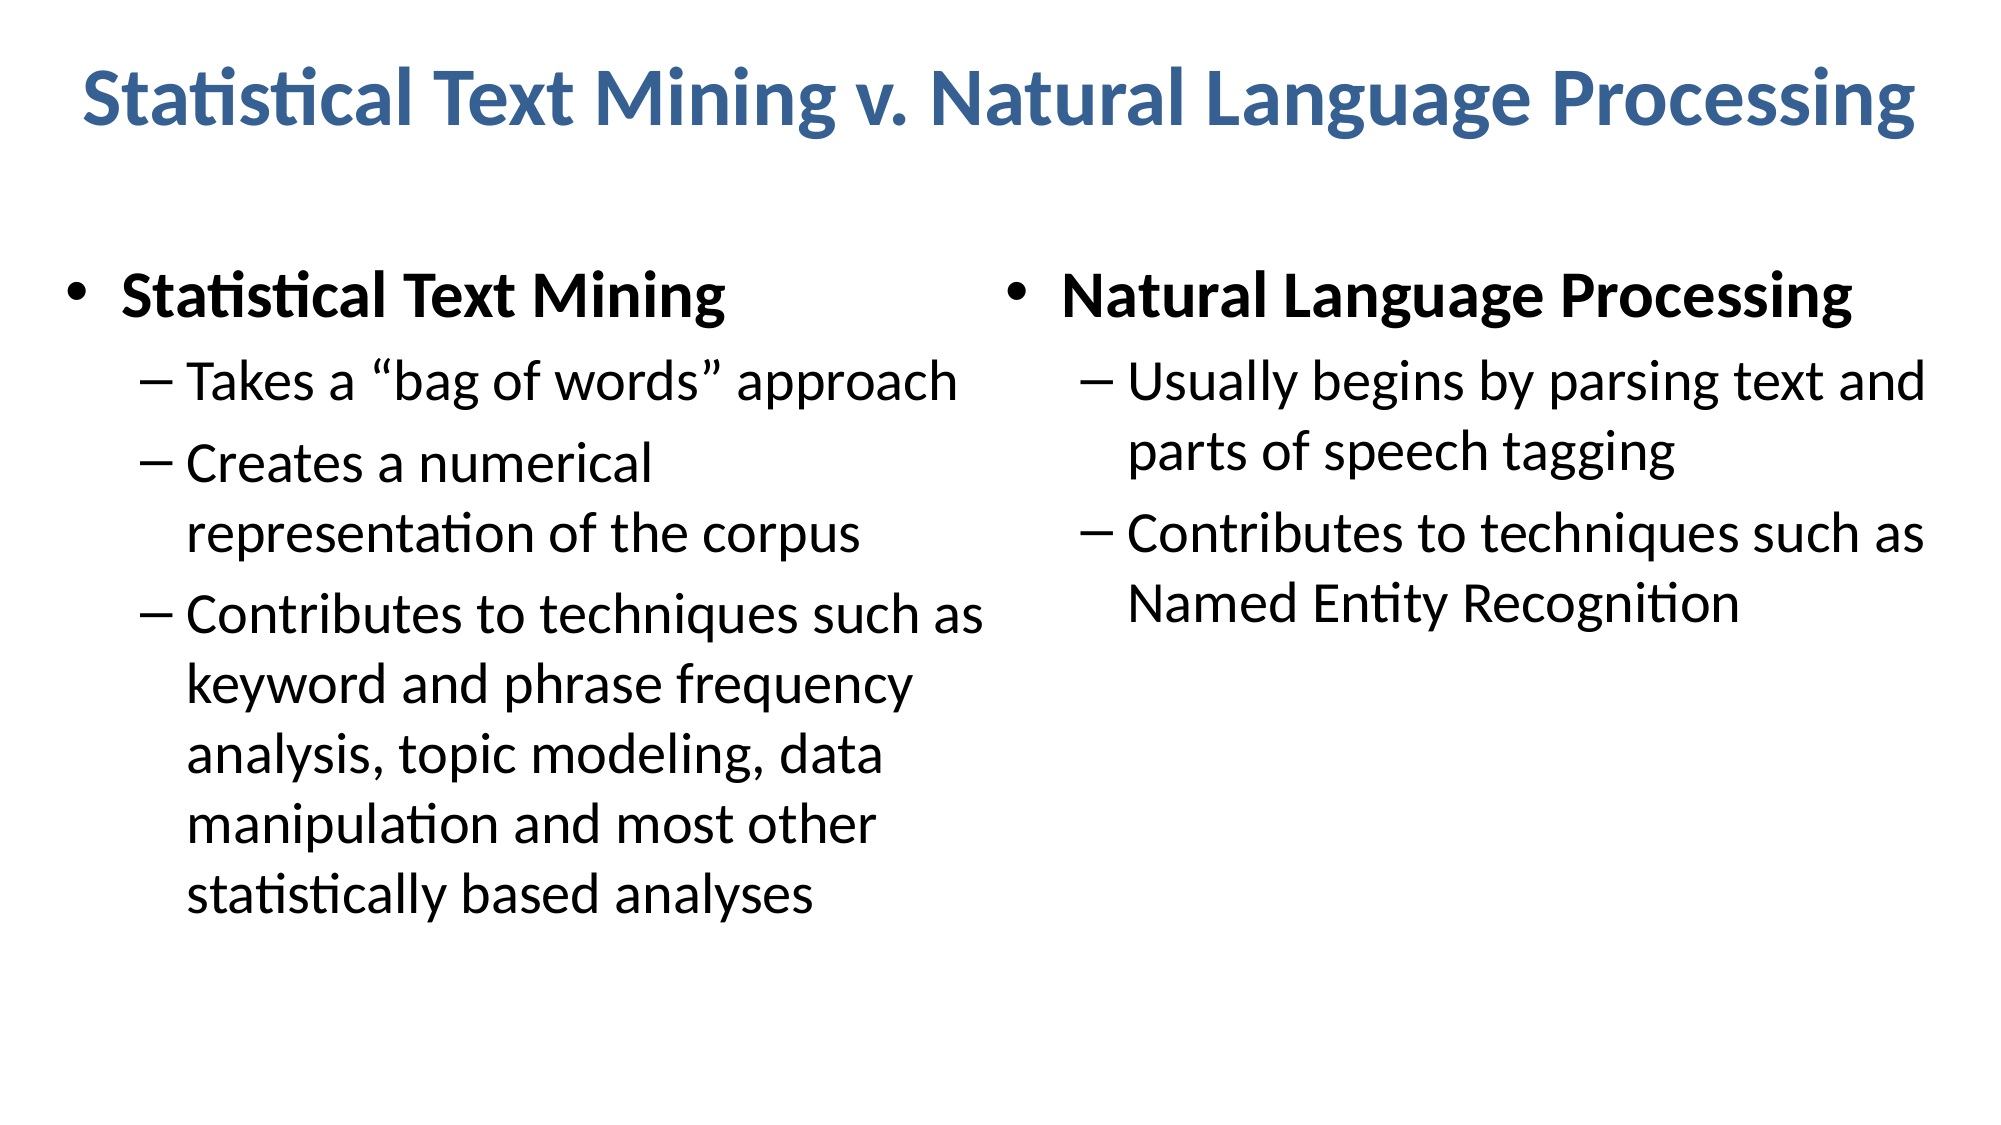

Statistical Text Mining v. Natural Language Processing
Statistical Text Mining
Takes a “bag of words” approach
Creates a numerical representation of the corpus
Contributes to techniques such as keyword and phrase frequency analysis, topic modeling, data manipulation and most other statistically based analyses
Natural Language Processing
Usually begins by parsing text and parts of speech tagging
Contributes to techniques such as Named Entity Recognition